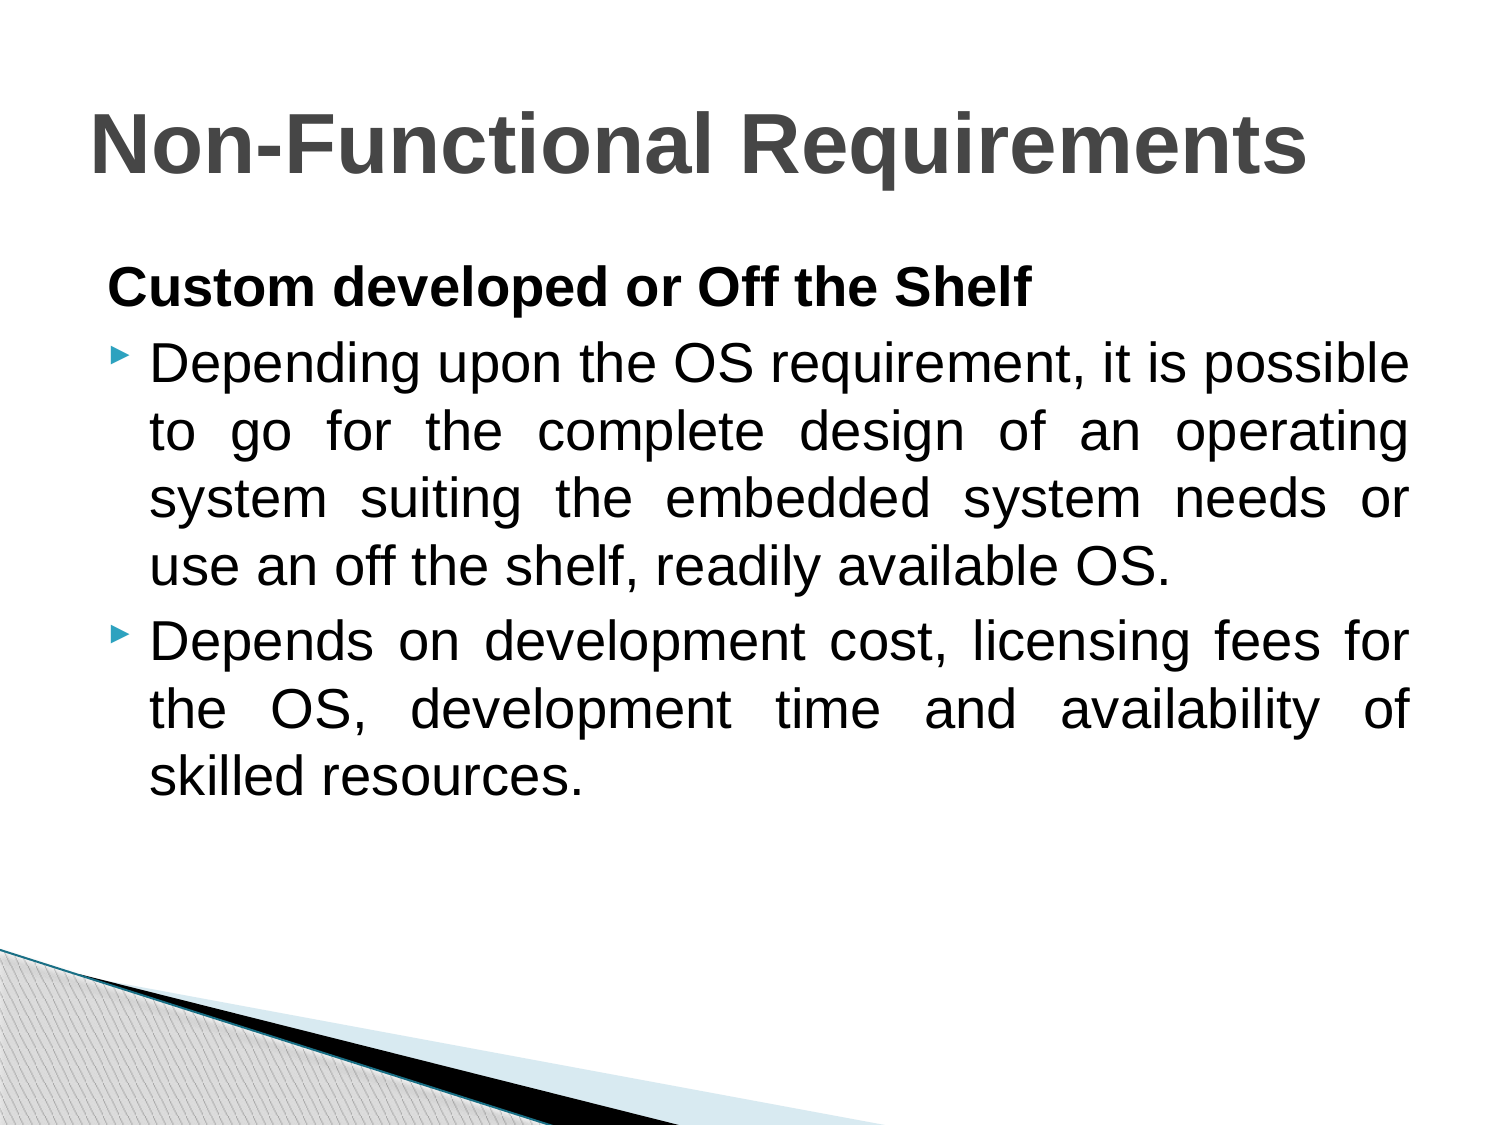

# Non-Functional Requirements
Custom developed or Off the Shelf
Depending upon the OS requirement, it is possible to go for the complete design of an operating system suiting the embedded system needs or use an off the shelf, readily available OS.
Depends on development cost, licensing fees for the OS, development time and availability of skilled resources.